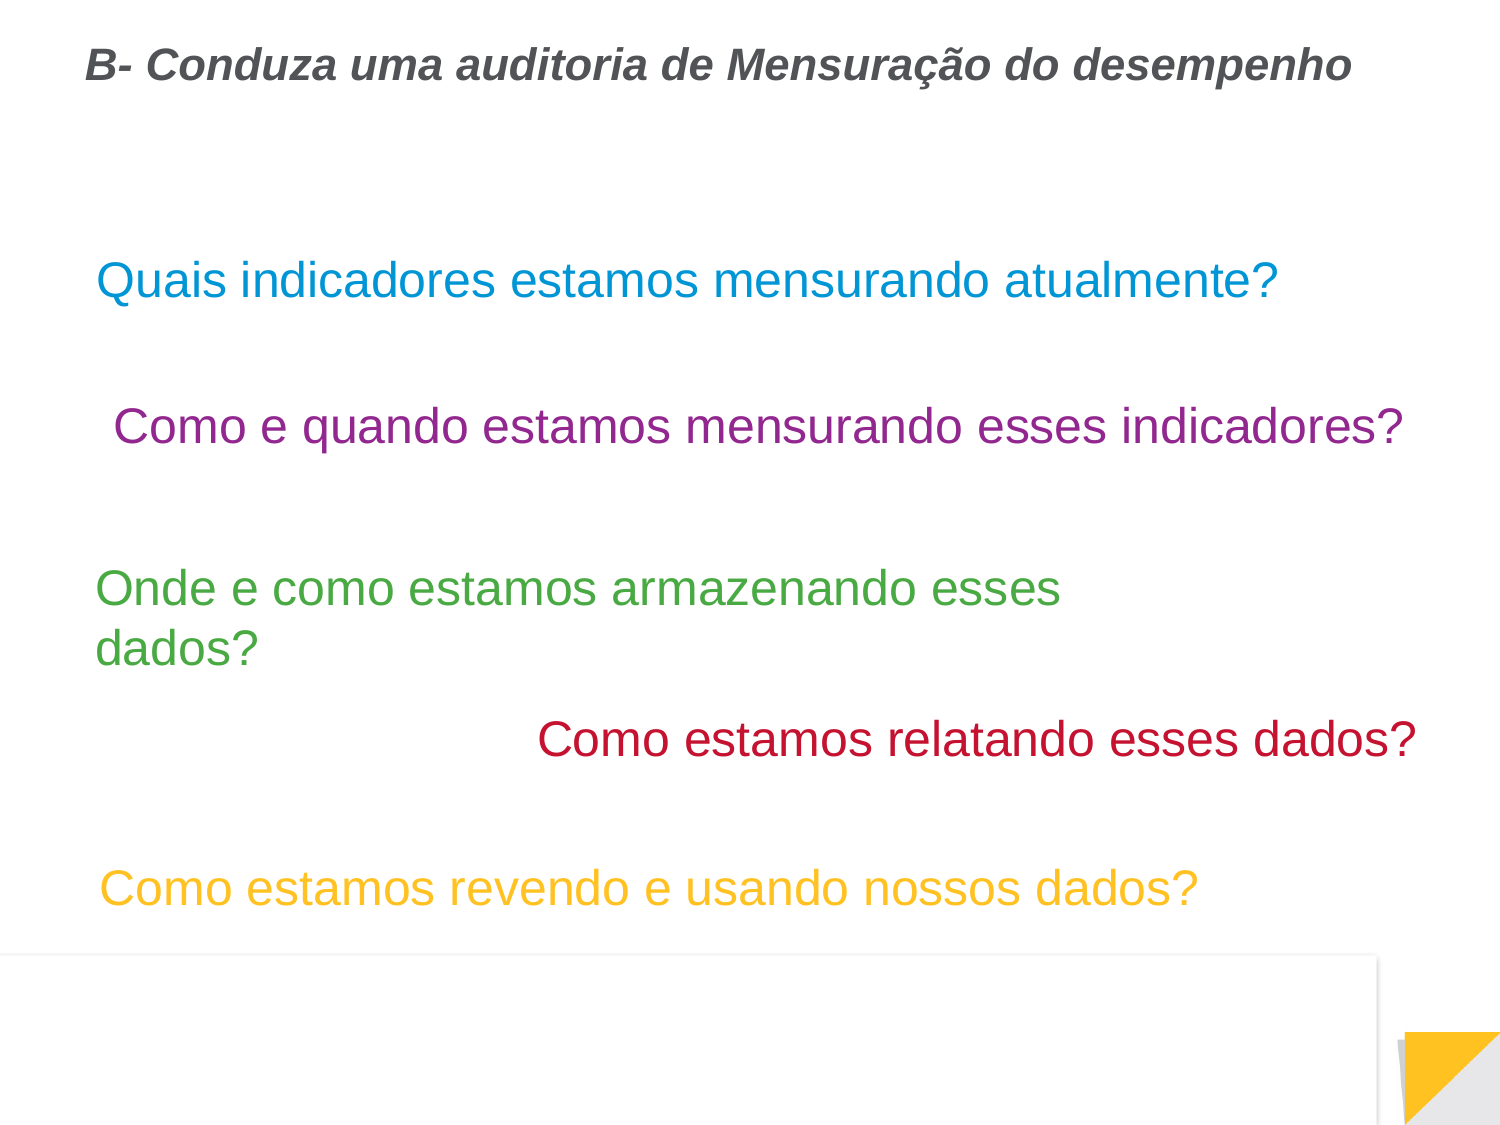

B- Conduza uma auditoria de Mensuração do desempenho

Quais indicadores estamos mensurando atualmente?
Como e quando estamos mensurando esses indicadores?
Onde e como estamos armazenando esses dados?
Como estamos relatando esses dados?
Como estamos revendo e usando nossos dados?